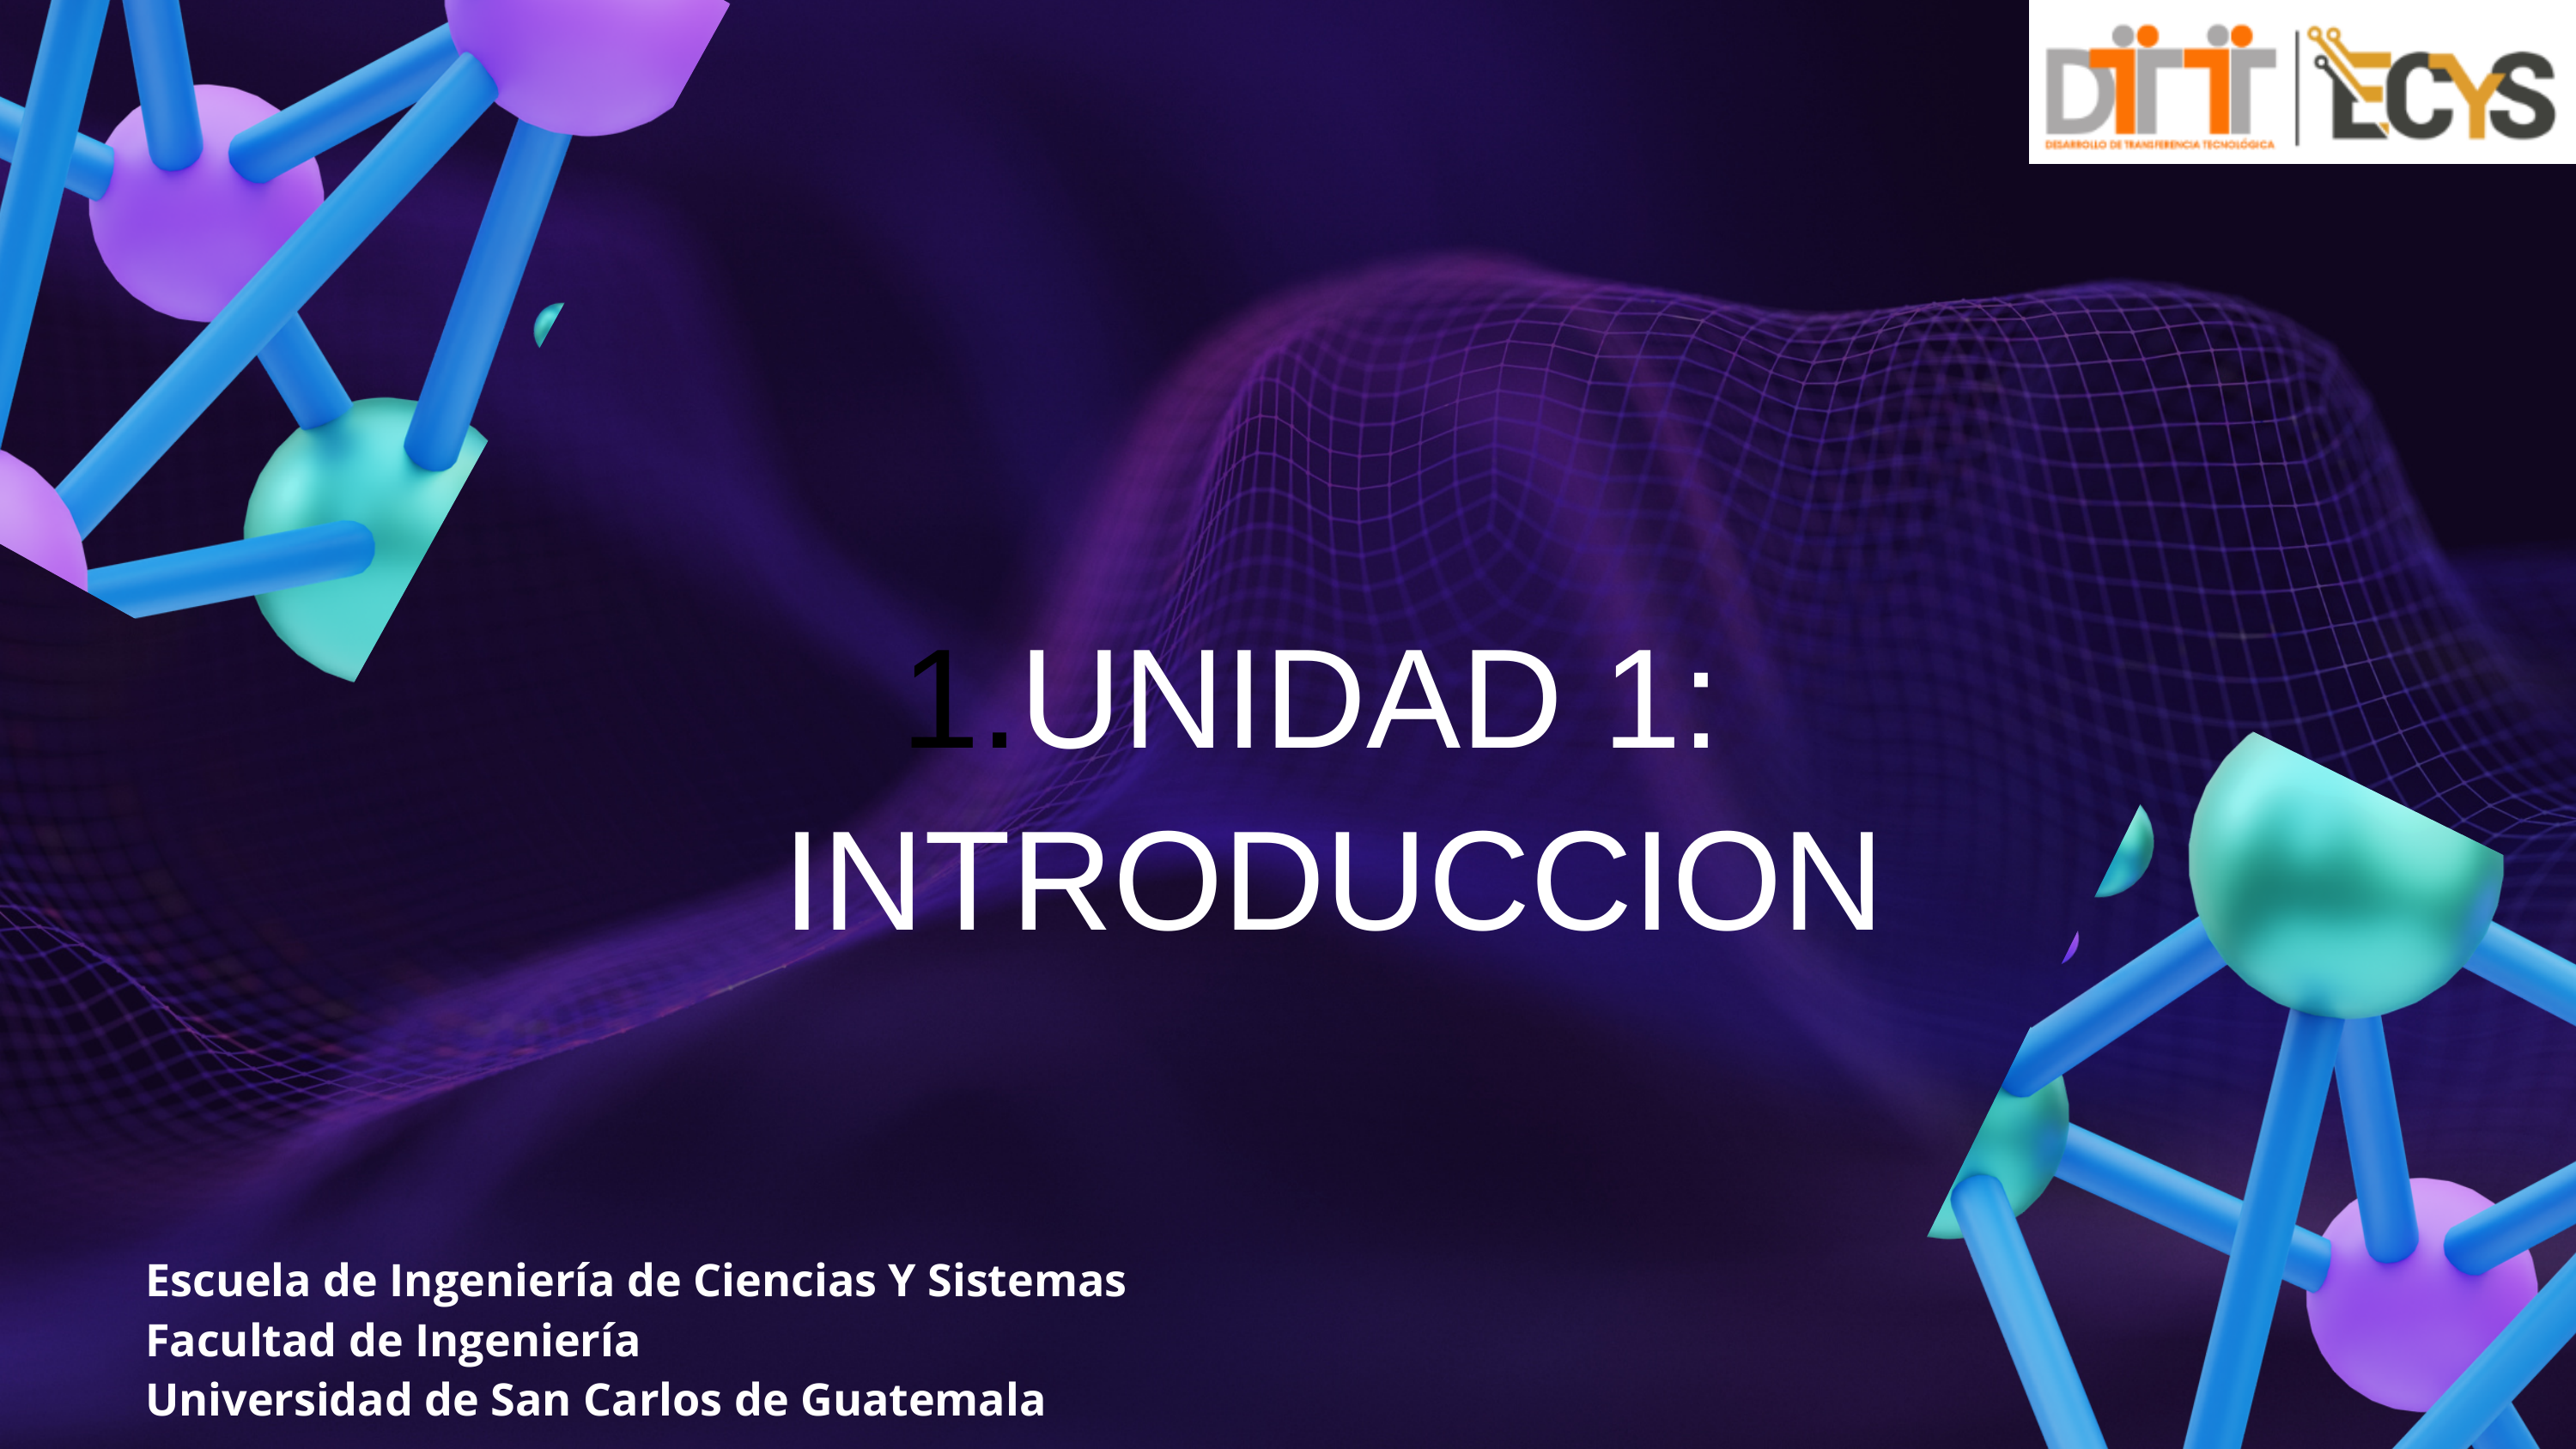

UNIDAD 1: INTRODUCCION

Escuela de Ingeniería de Ciencias Y Sistemas
Facultad de Ingeniería
Universidad de San Carlos de Guatemala